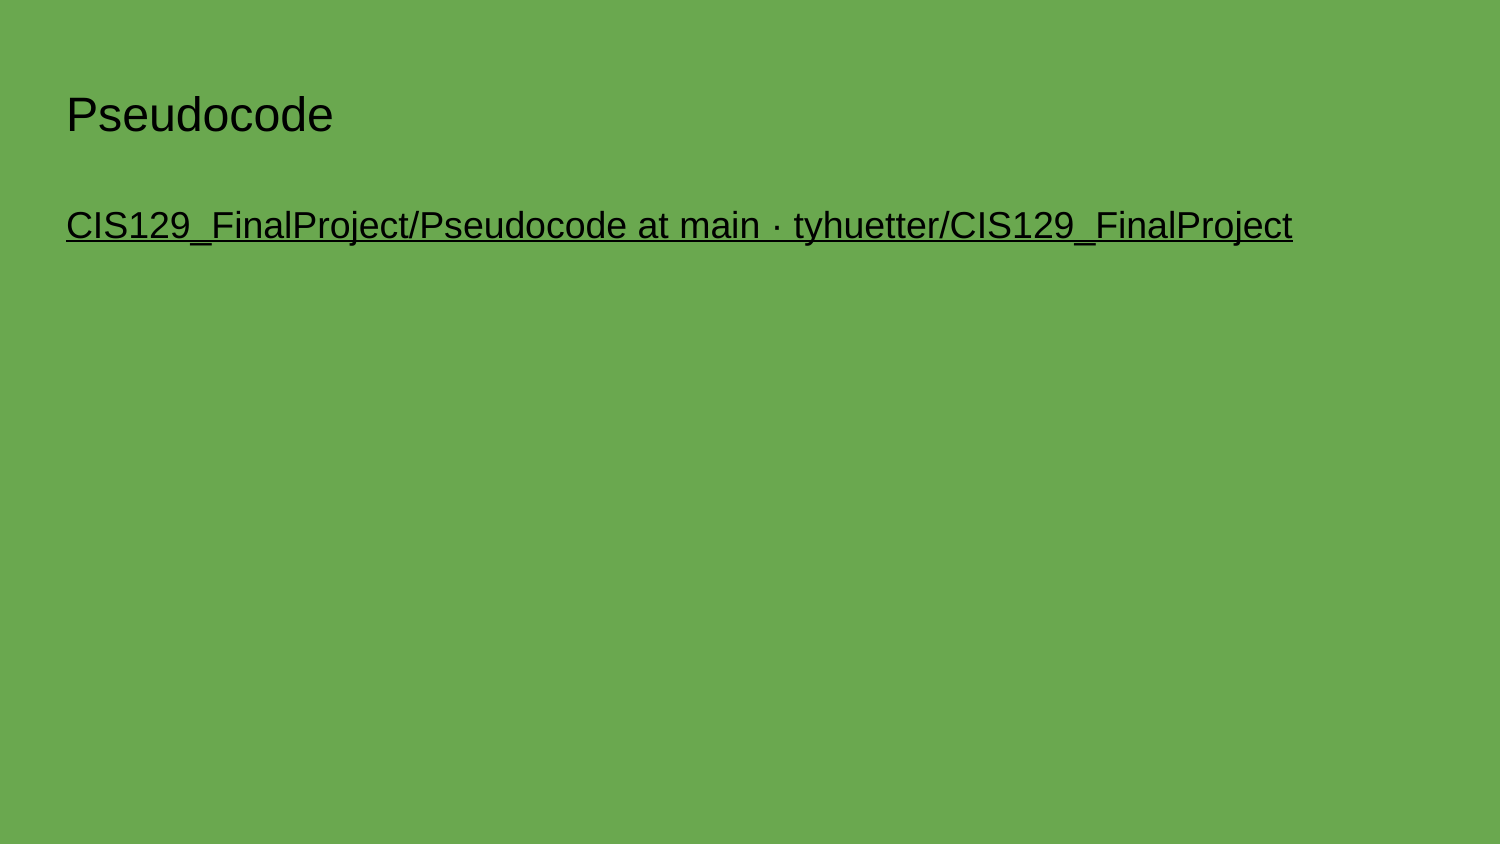

# Pseudocode
CIS129_FinalProject/Pseudocode at main · tyhuetter/CIS129_FinalProject